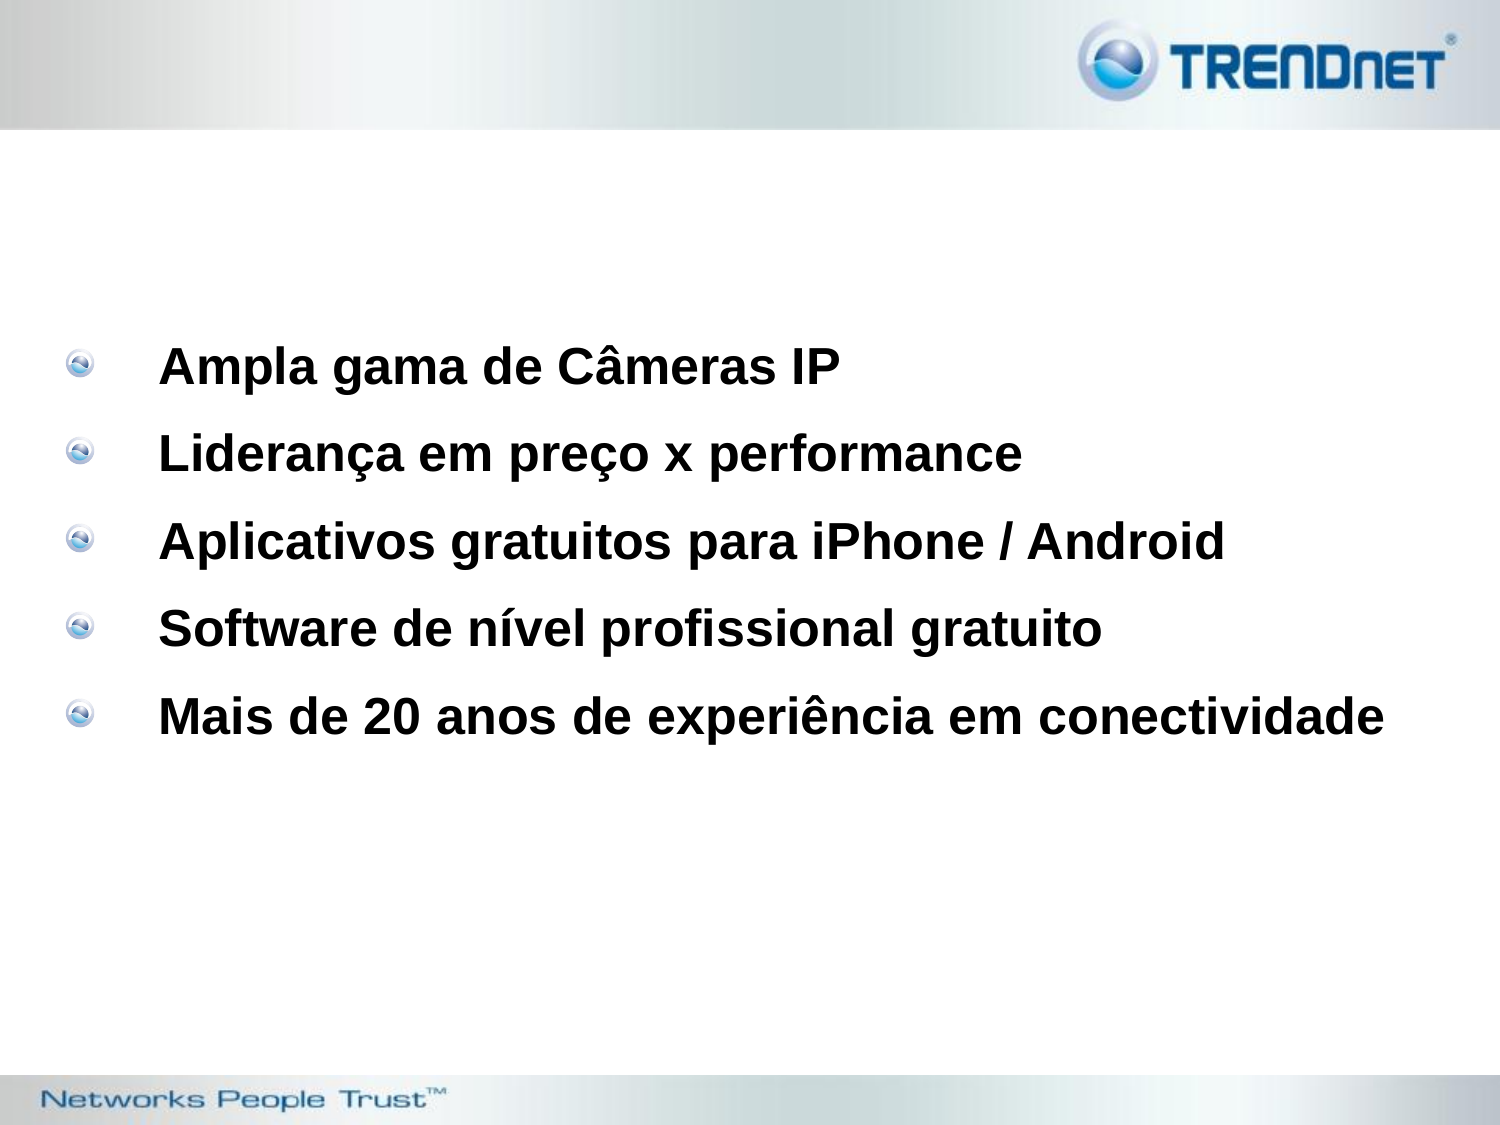

Ampla gama de Câmeras IP
Liderança em preço x performance
Aplicativos gratuitos para iPhone / Android
Software de nível profissional gratuito
Mais de 20 anos de experiência em conectividade